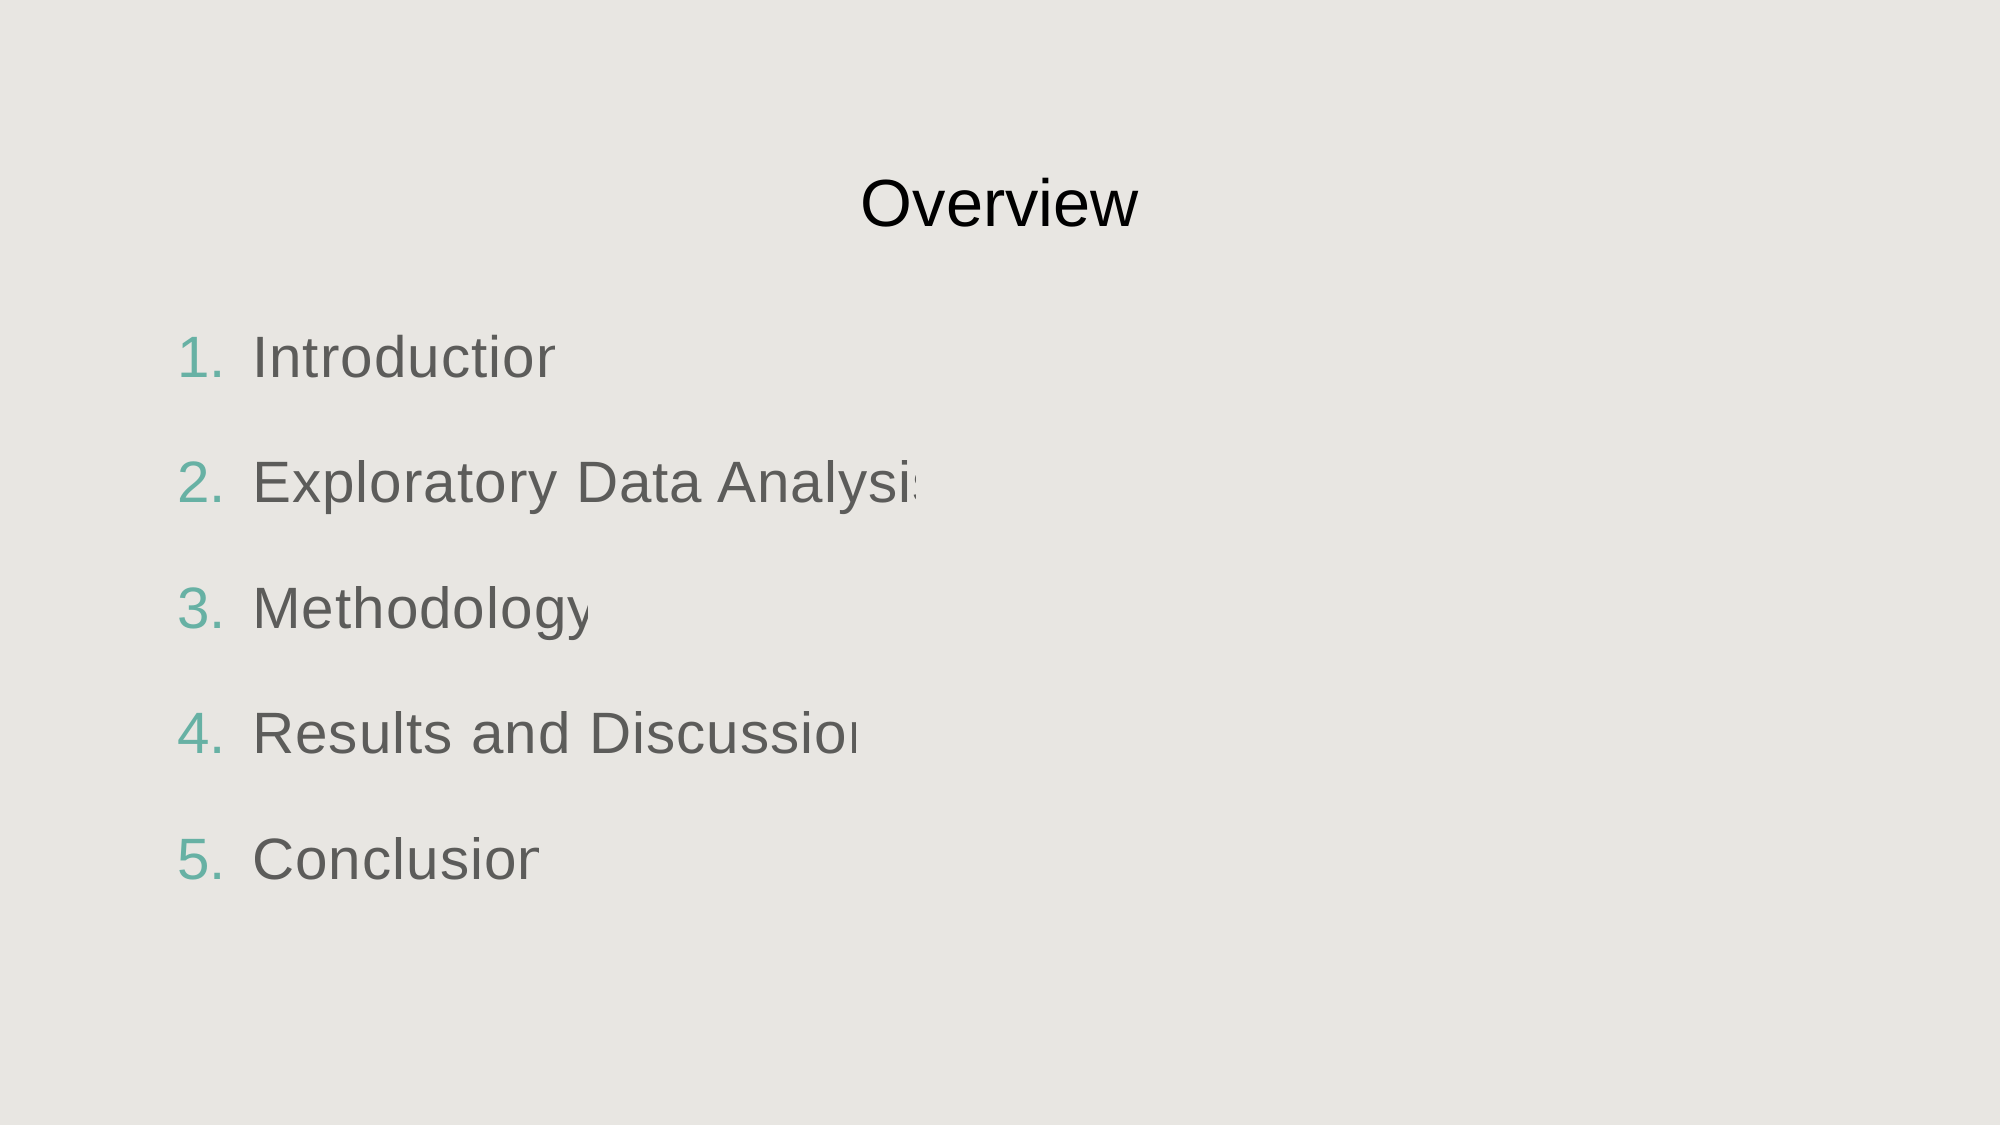

# Overview
Introduction
Exploratory Data Analysis
Methodology
Results and Discussion
Conclusion